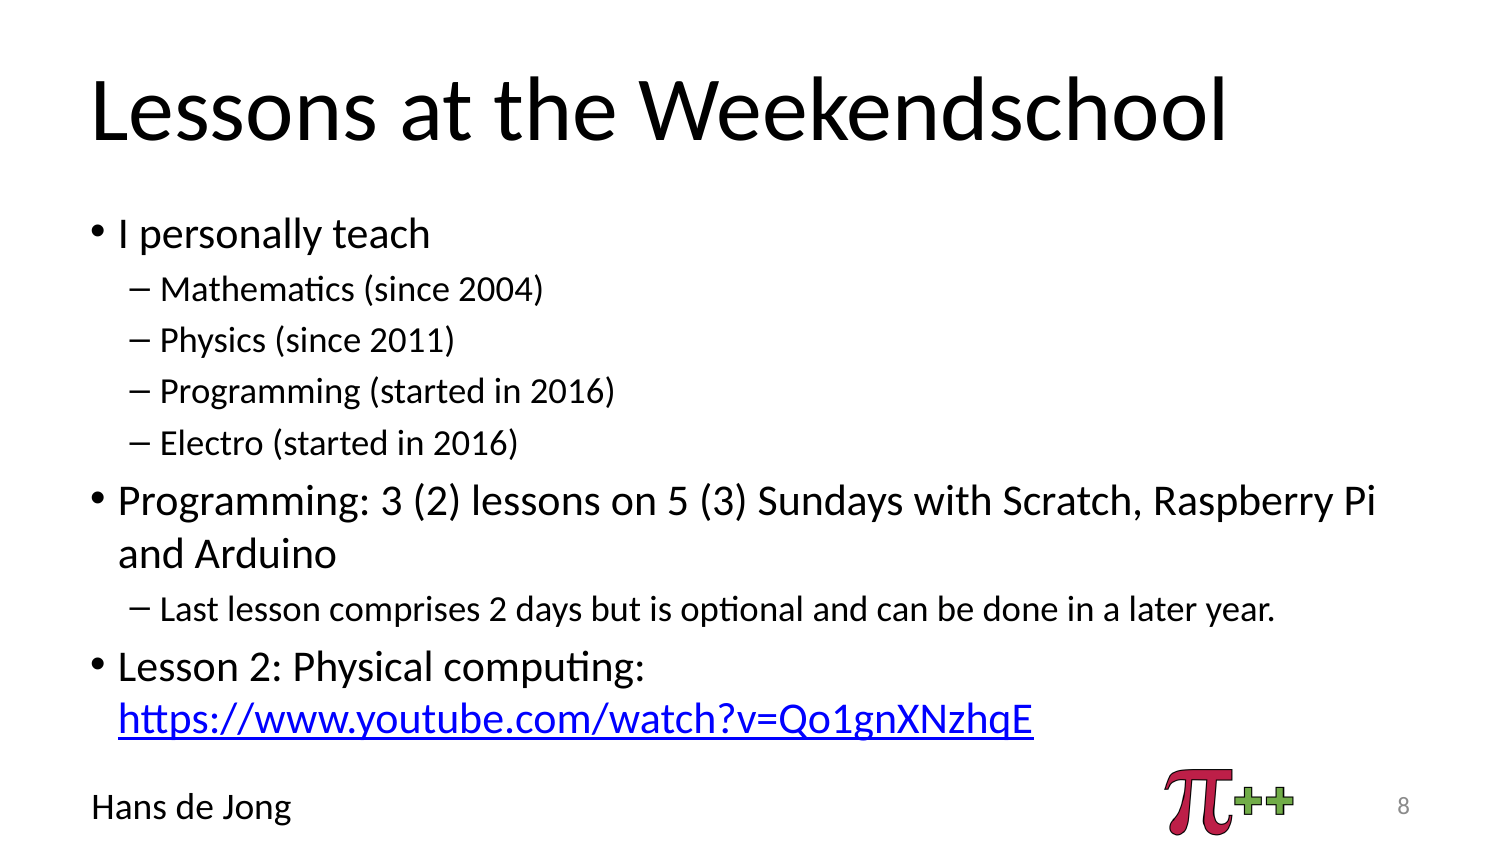

# Lessons at the Weekendschool
I personally teach
Mathematics (since 2004)
Physics (since 2011)
Programming (started in 2016)
Electro (started in 2016)
Programming: 3 (2) lessons on 5 (3) Sundays with Scratch, Raspberry Pi and Arduino
Last lesson comprises 2 days but is optional and can be done in a later year.
Lesson 2: Physical computing: https://www.youtube.com/watch?v=Qo1gnXNzhqE

8